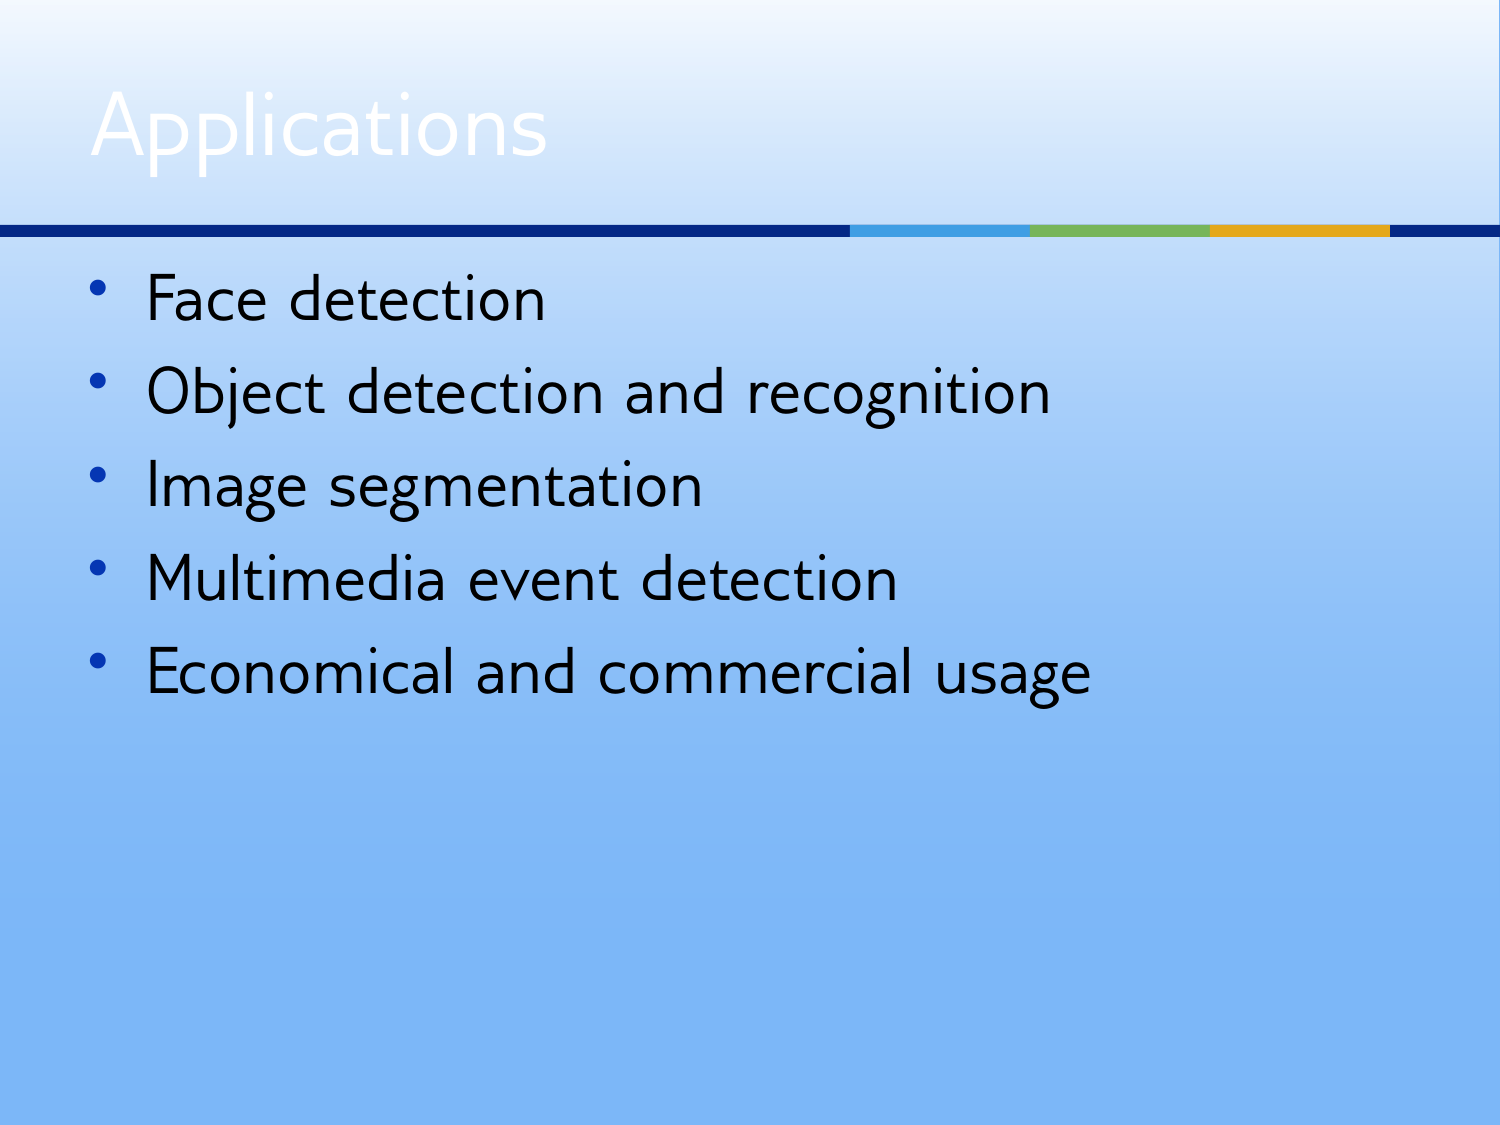

# Applications
Face detection
Object detection and recognition
Image segmentation
Multimedia event detection
Economical and commercial usage